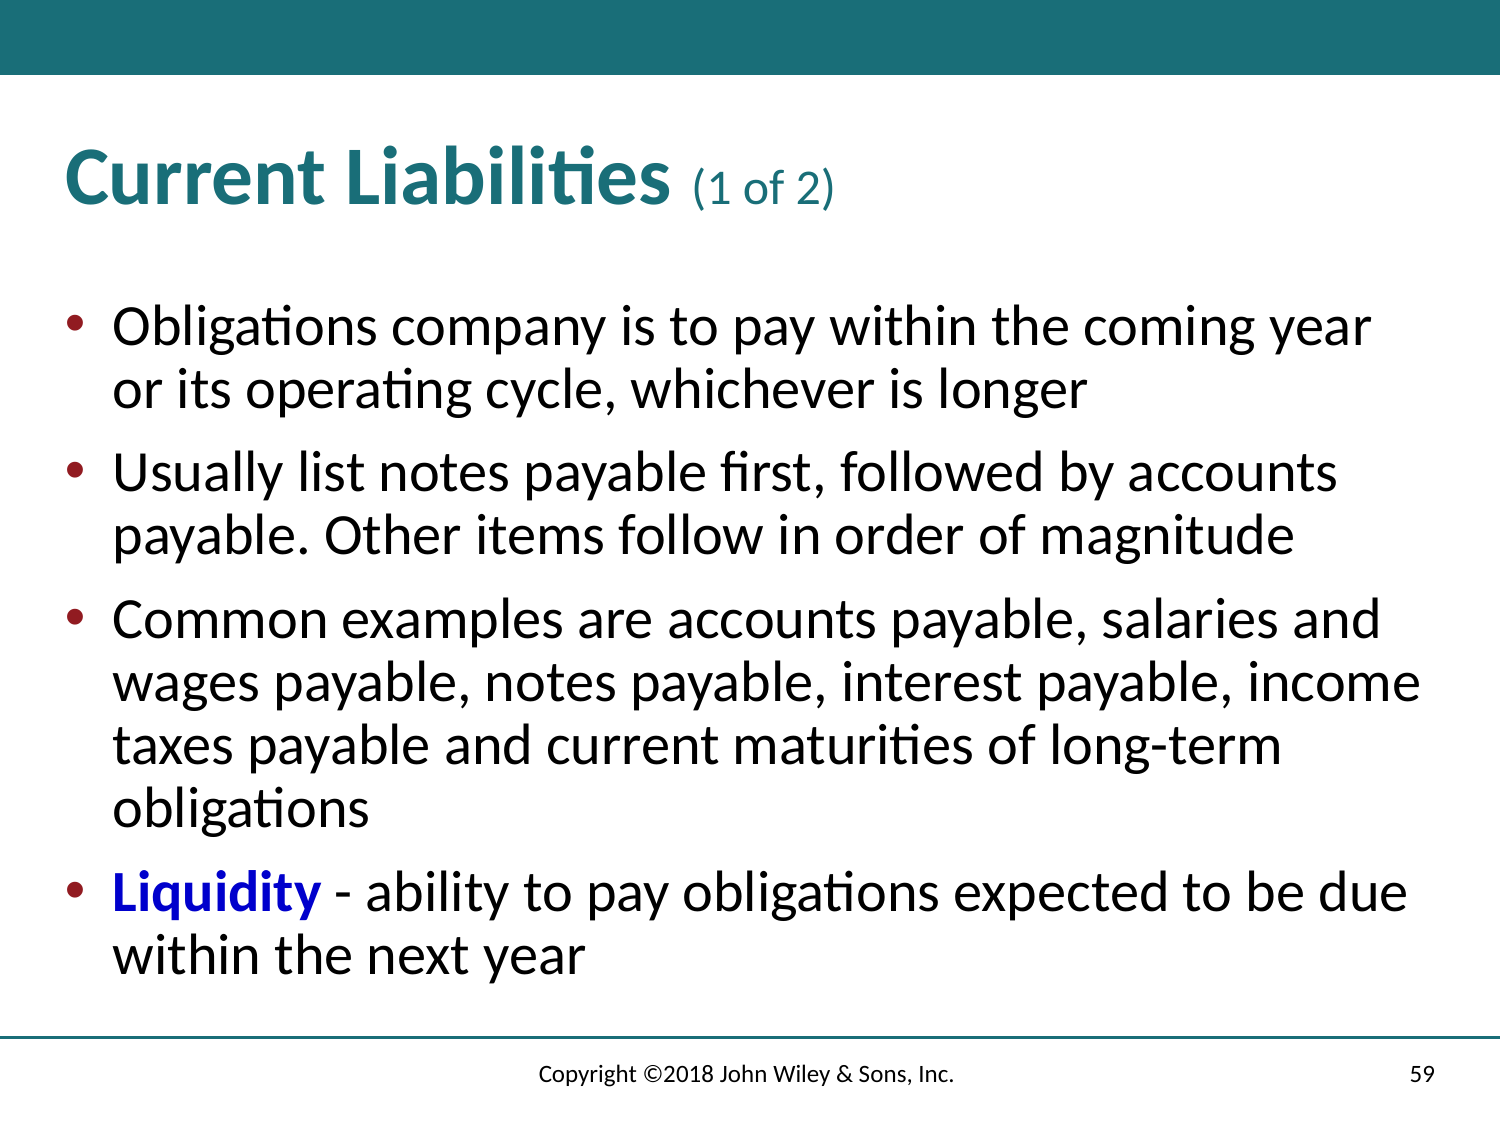

# Current Liabilities (1 of 2)
Obligations company is to pay within the coming year or its operating cycle, whichever is longer
Usually list notes payable first, followed by accounts payable. Other items follow in order of magnitude
Common examples are accounts payable, salaries and wages payable, notes payable, interest payable, income taxes payable and current maturities of long-term obligations
Liquidity - ability to pay obligations expected to be due within the next year
Copyright ©2018 John Wiley & Sons, Inc.
59